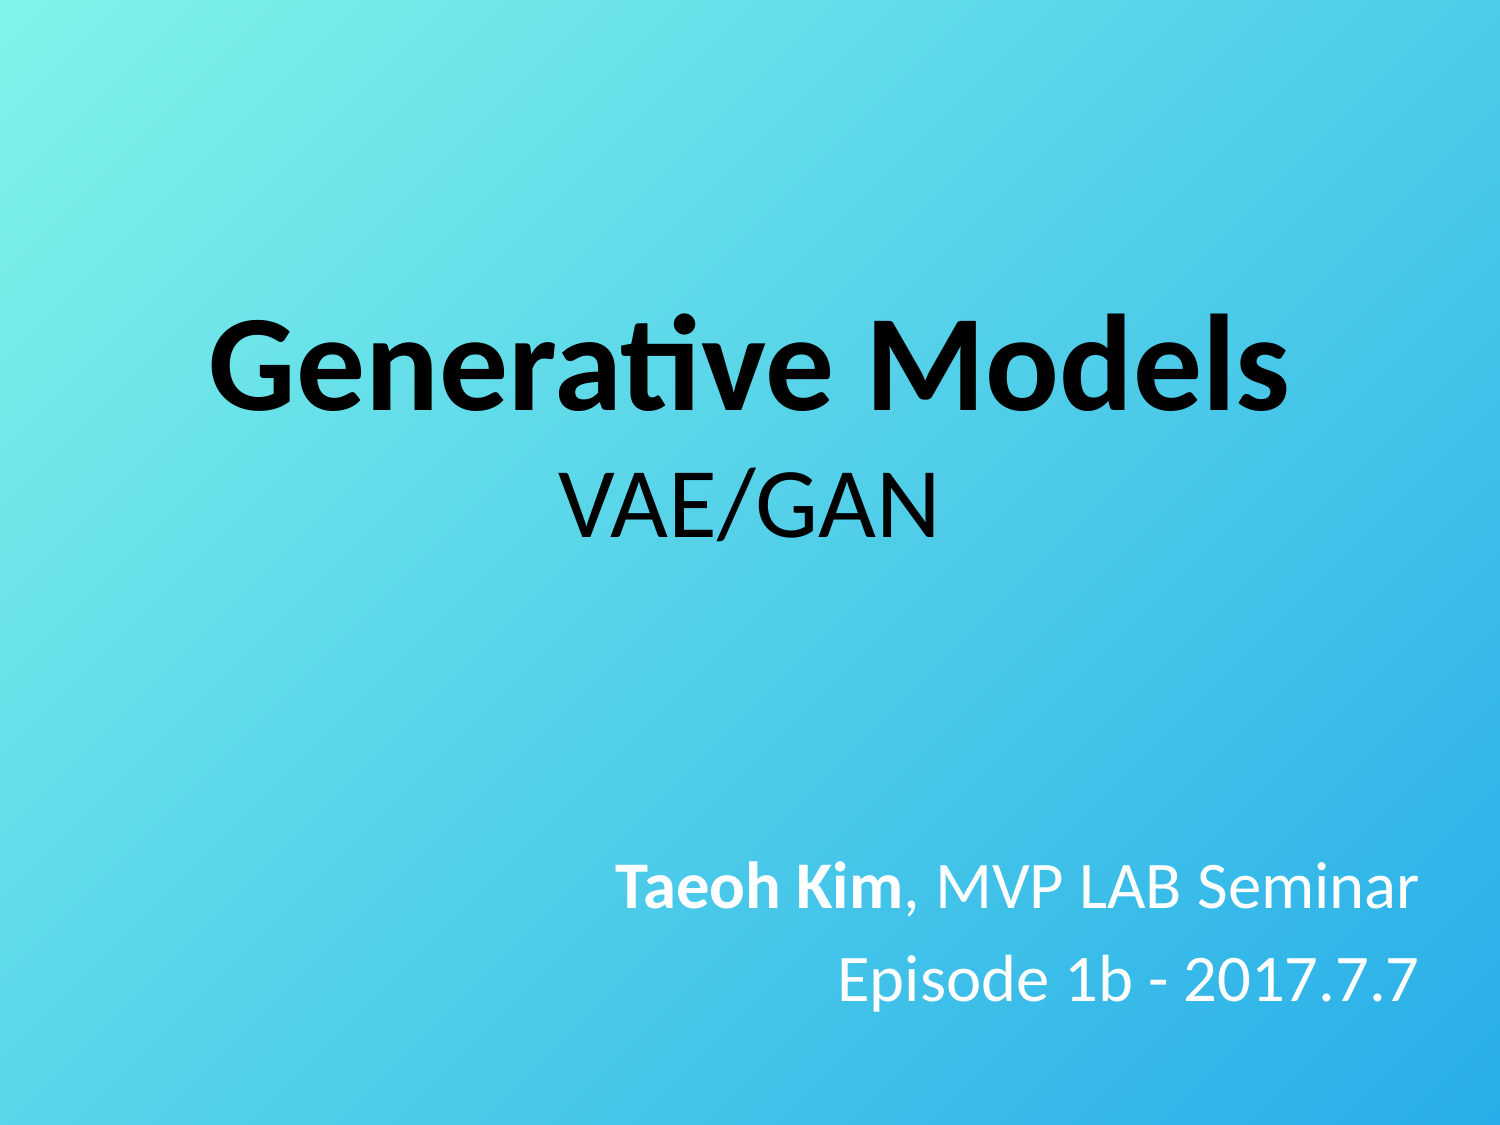

# Generative Models VAE/GAN
Taeoh Kim, MVP LAB Seminar
Episode 1b - 2017.7.7